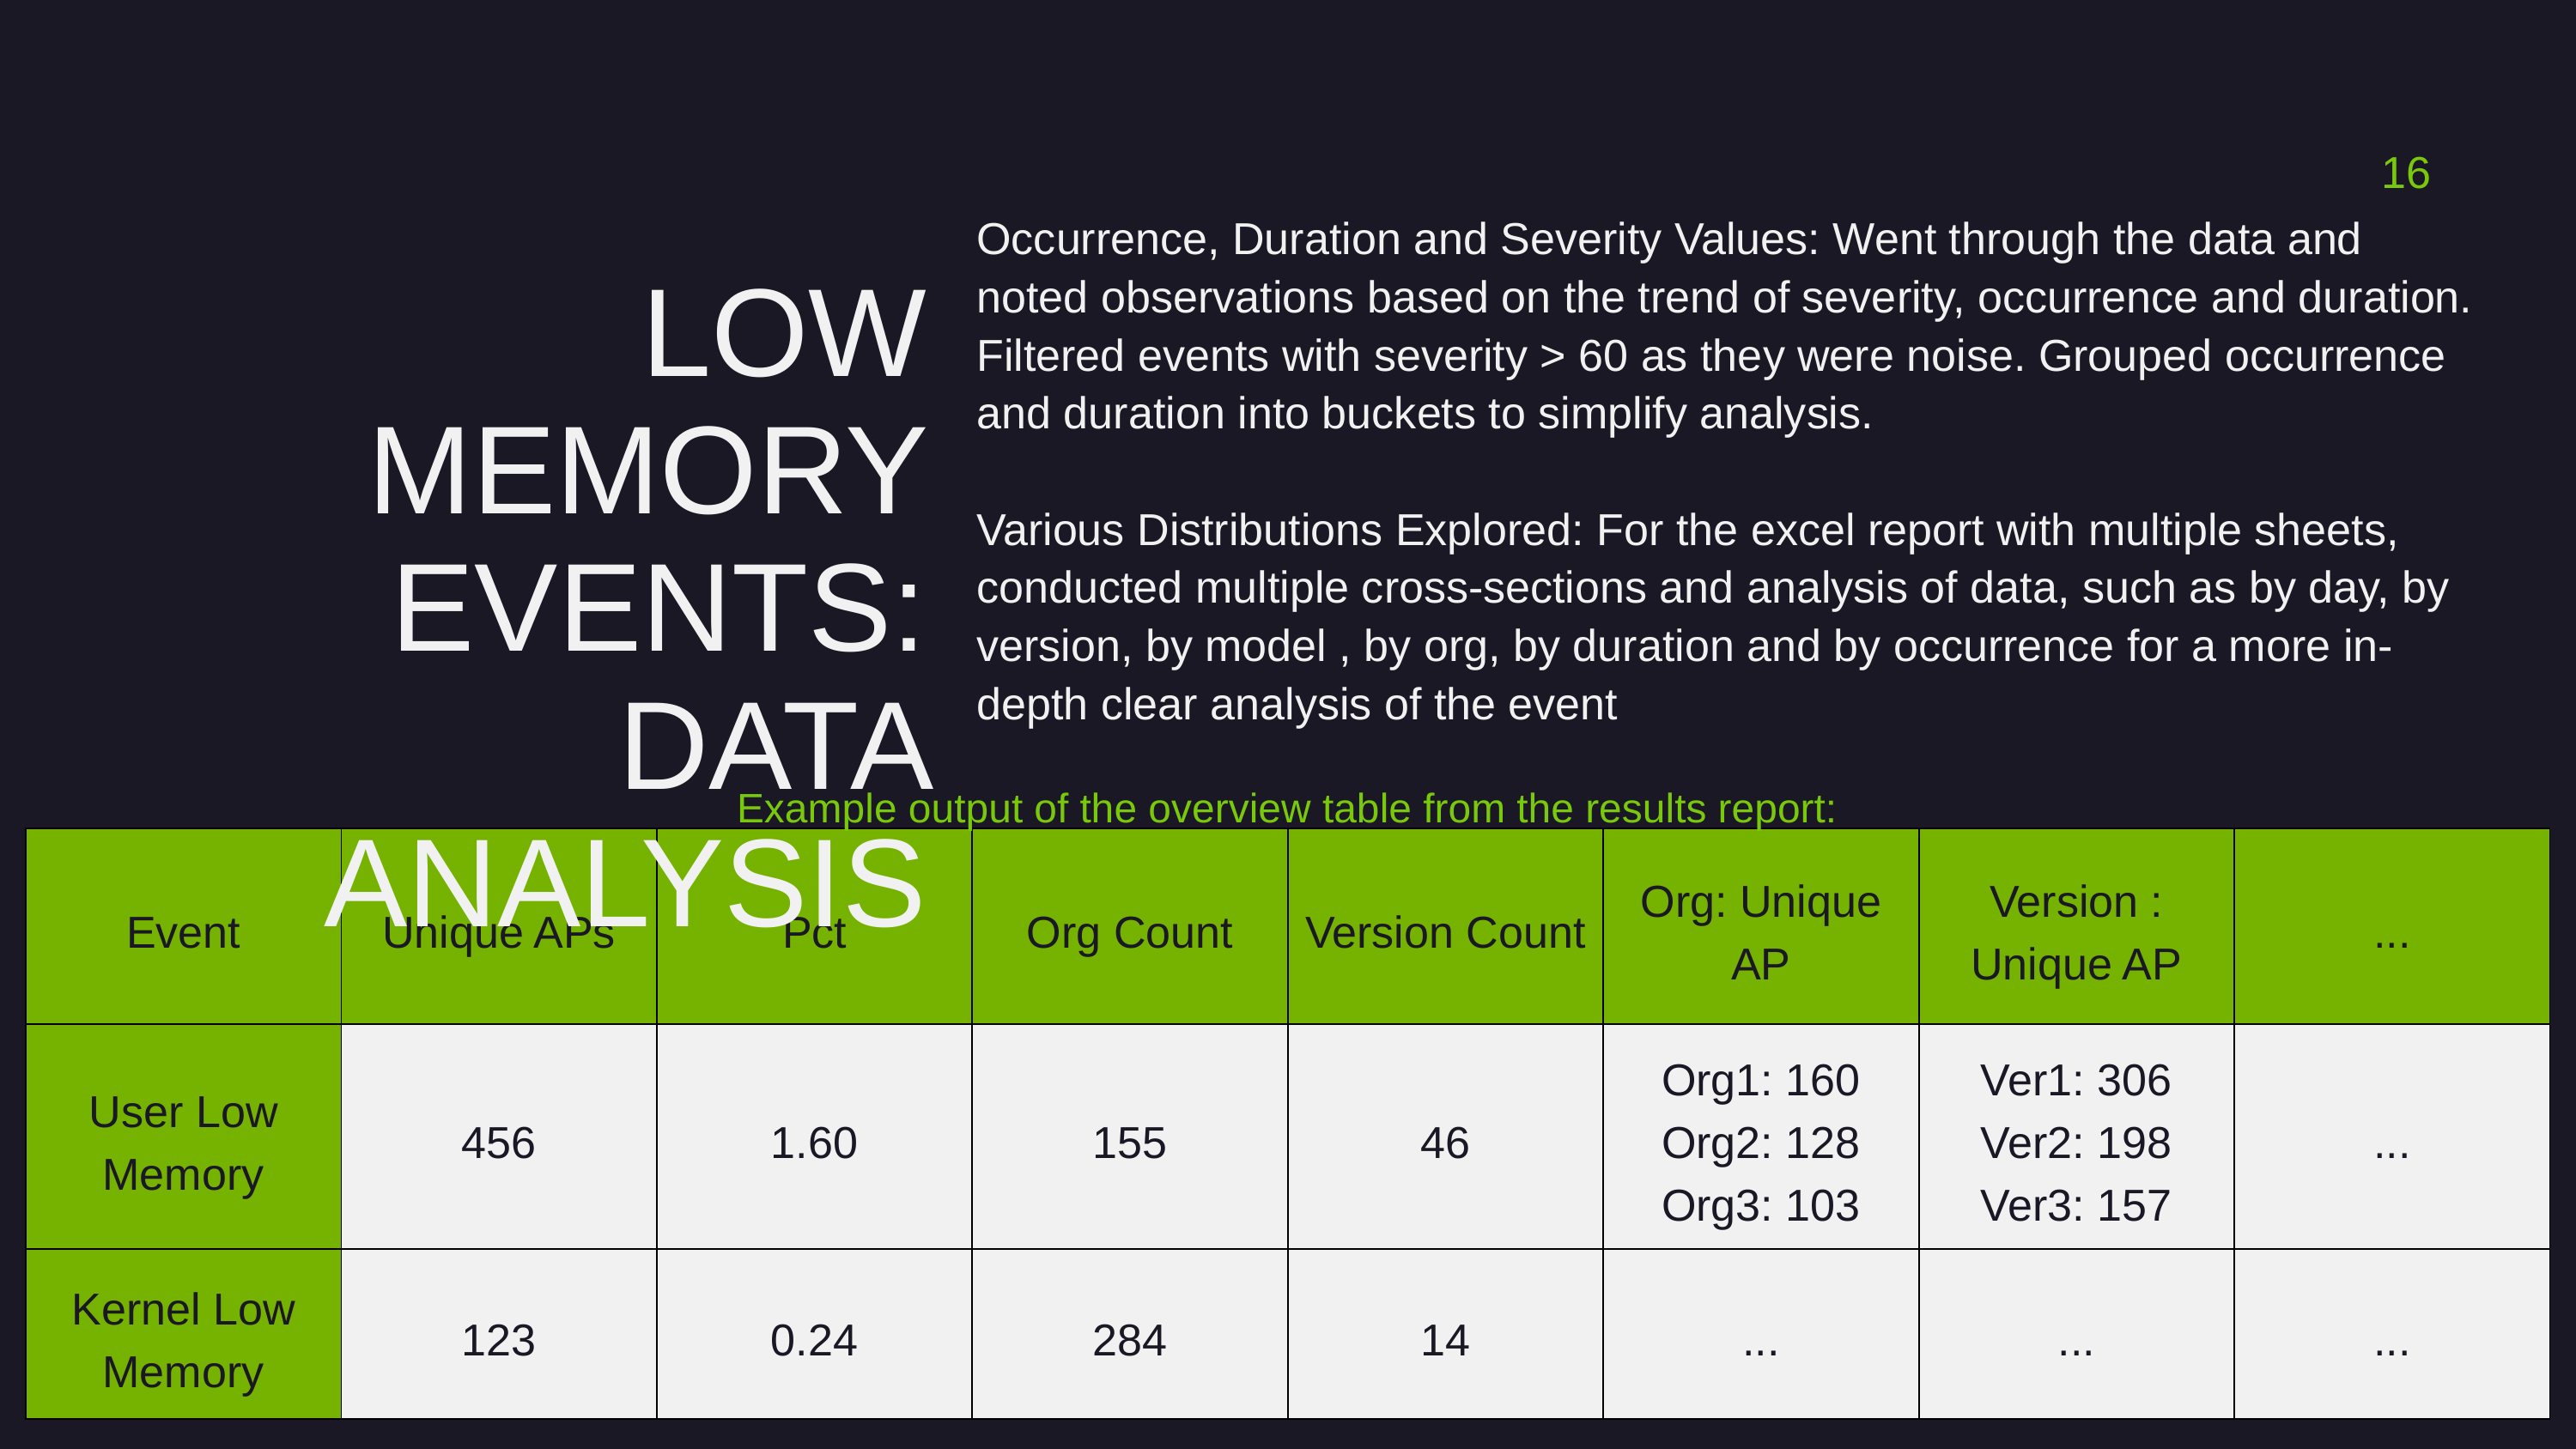

16
Occurrence, Duration and Severity Values: Went through the data and noted observations based on the trend of severity, occurrence and duration. Filtered events with severity > 60 as they were noise. Grouped occurrence and duration into buckets to simplify analysis.

Various Distributions Explored: For the excel report with multiple sheets, conducted multiple cross-sections and analysis of data, such as by day, by version, by model , by org, by duration and by occurrence for a more in-depth clear analysis of the event
LOW MEMORY EVENTS: DATA ANALYSIS
Example output of the overview table from the results report:
| Event | Unique APs | Pct | Org Count | Version Count | Org: Unique AP | Version : Unique AP | ... |
| --- | --- | --- | --- | --- | --- | --- | --- |
| User Low Memory | 456 | 1.60 | 155 | 46 | Org1: 160 Org2: 128 Org3: 103 | Ver1: 306 Ver2: 198 Ver3: 157 | ... |
| Kernel Low Memory | 123 | 0.24 | 284 | 14 | ... | ... | ... |